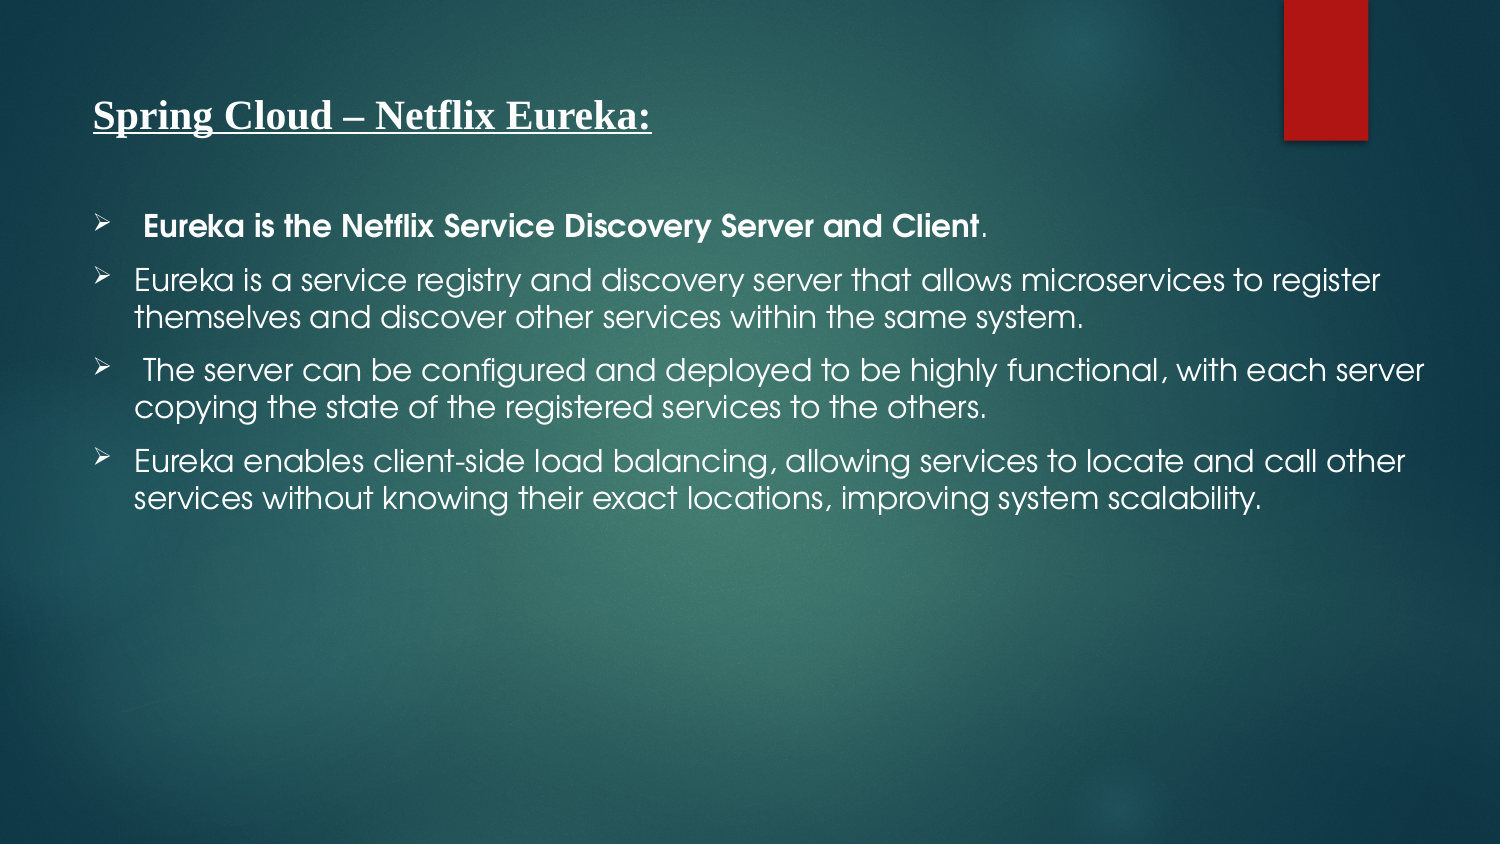

Spring Cloud – Netflix Eureka:

 Eureka is the Netflix Service Discovery Server and Client.
Eureka is a service registry and discovery server that allows microservices to register themselves and discover other services within the same system.
 The server can be configured and deployed to be highly functional, with each server copying the state of the registered services to the others.
Eureka enables client-side load balancing, allowing services to locate and call other services without knowing their exact locations, improving system scalability.